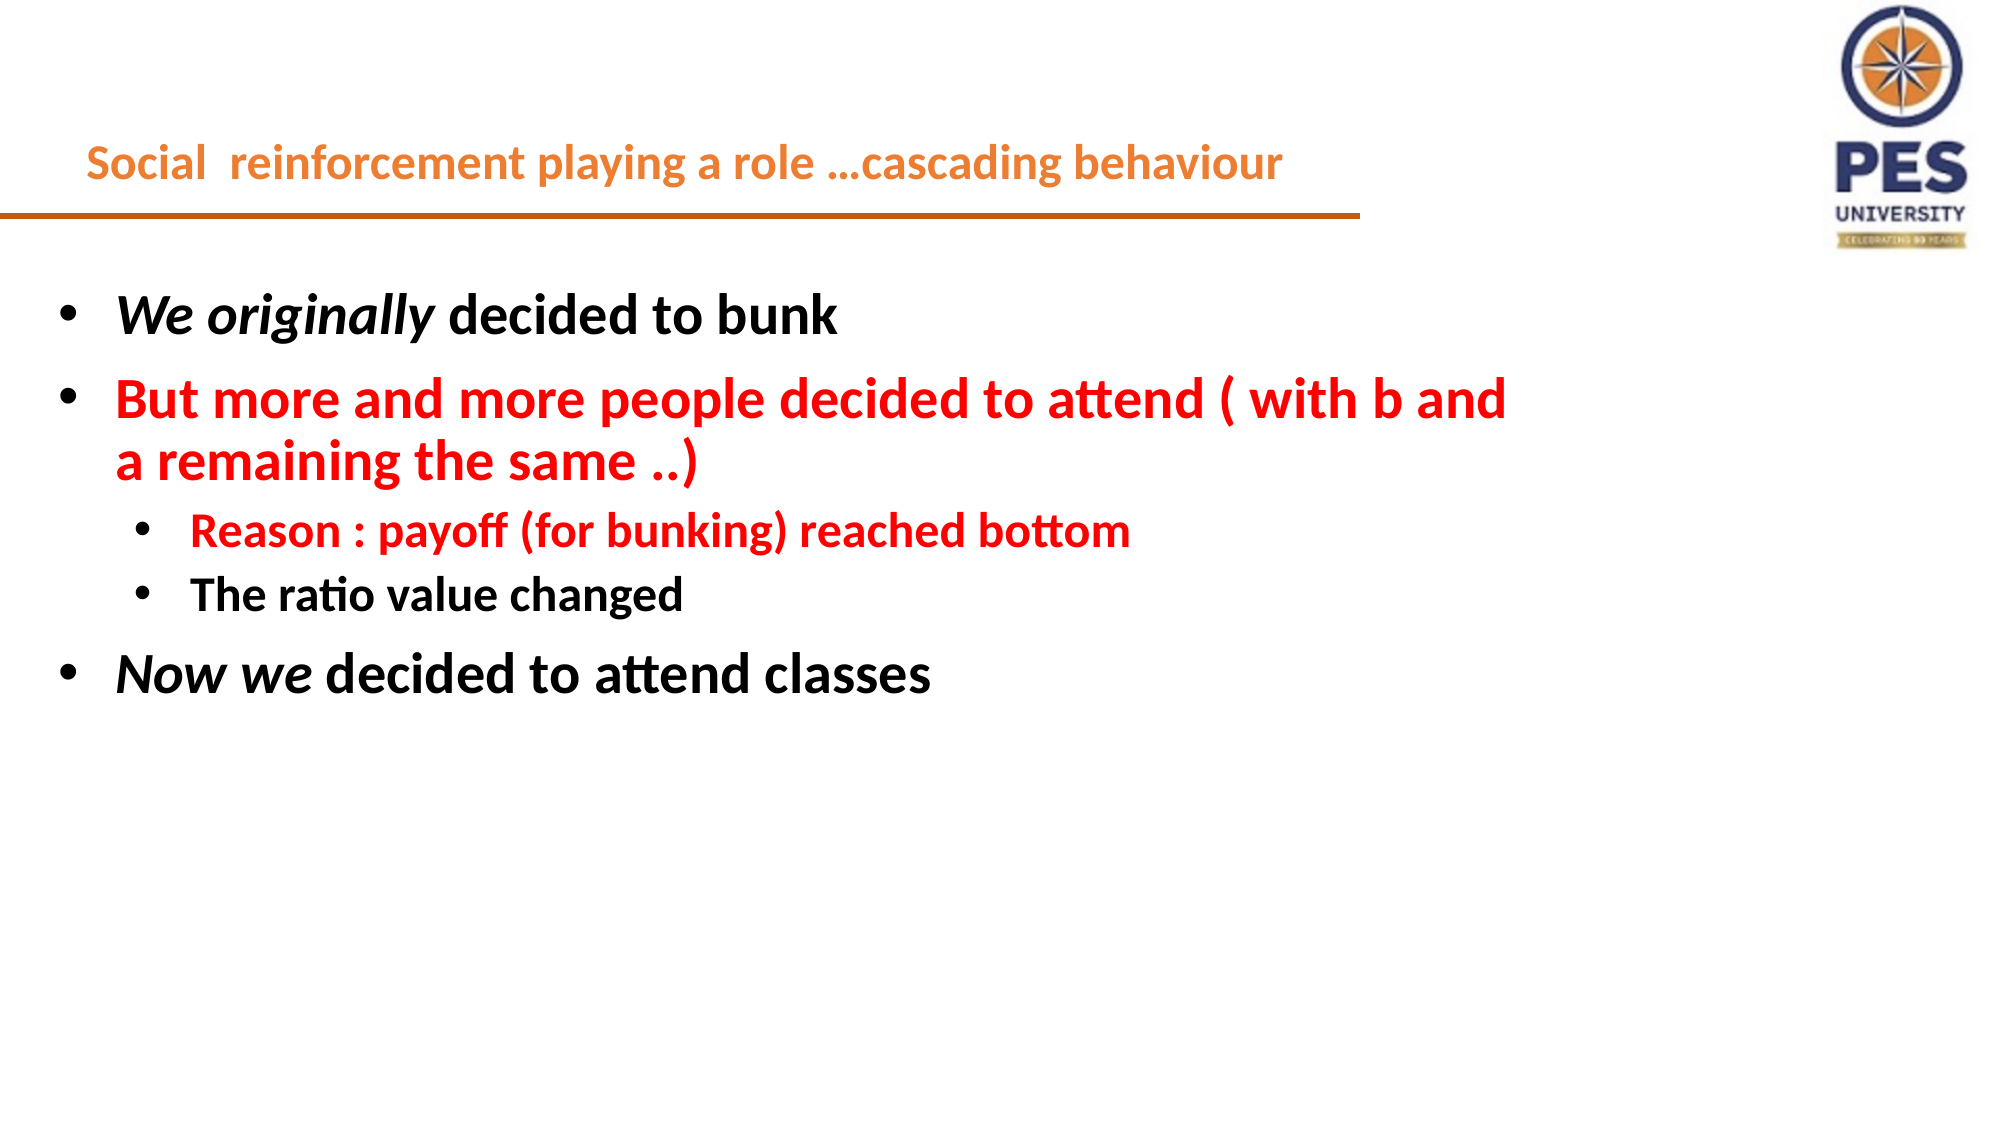

Social  reinforcement playing a role …cascading behaviour
We originally decided to bunk
But more and more people decided to attend ( with b and  a remaining the same ..)
Reason : payoff (for bunking) reached bottom
The ratio value changed
Now we decided to attend classes